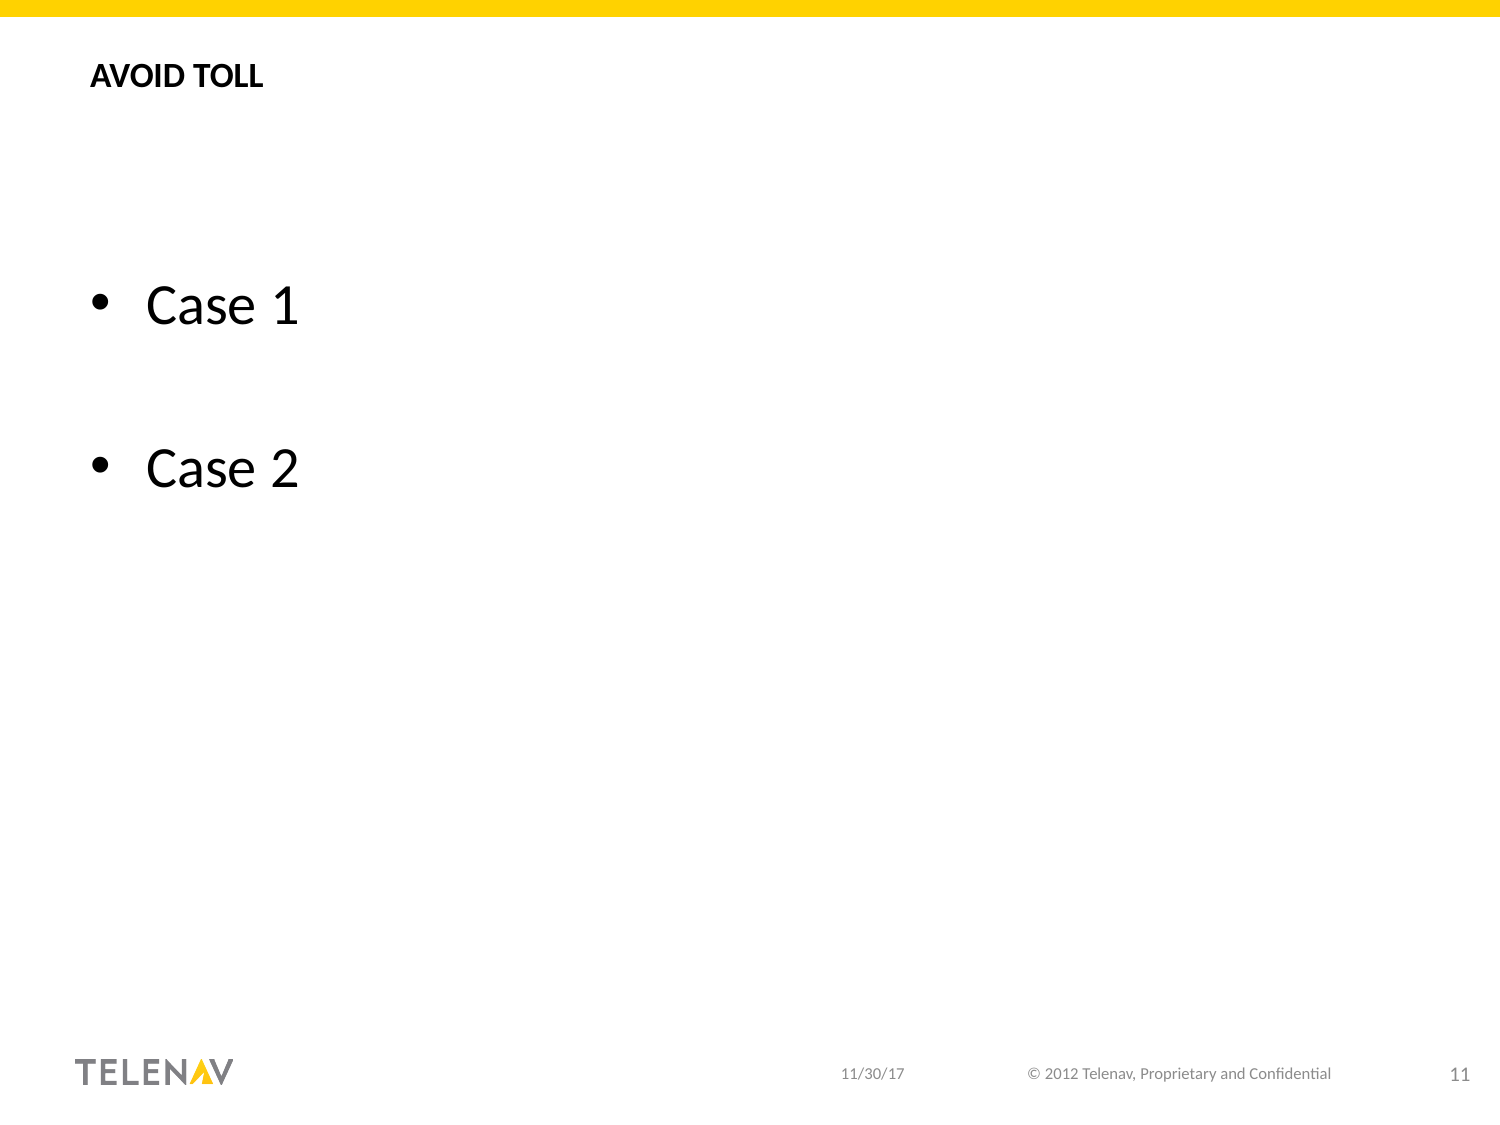

# Avoid Toll

Case 1

Case 2

11/30/17
© 2012 Telenav, Proprietary and Confidential
11